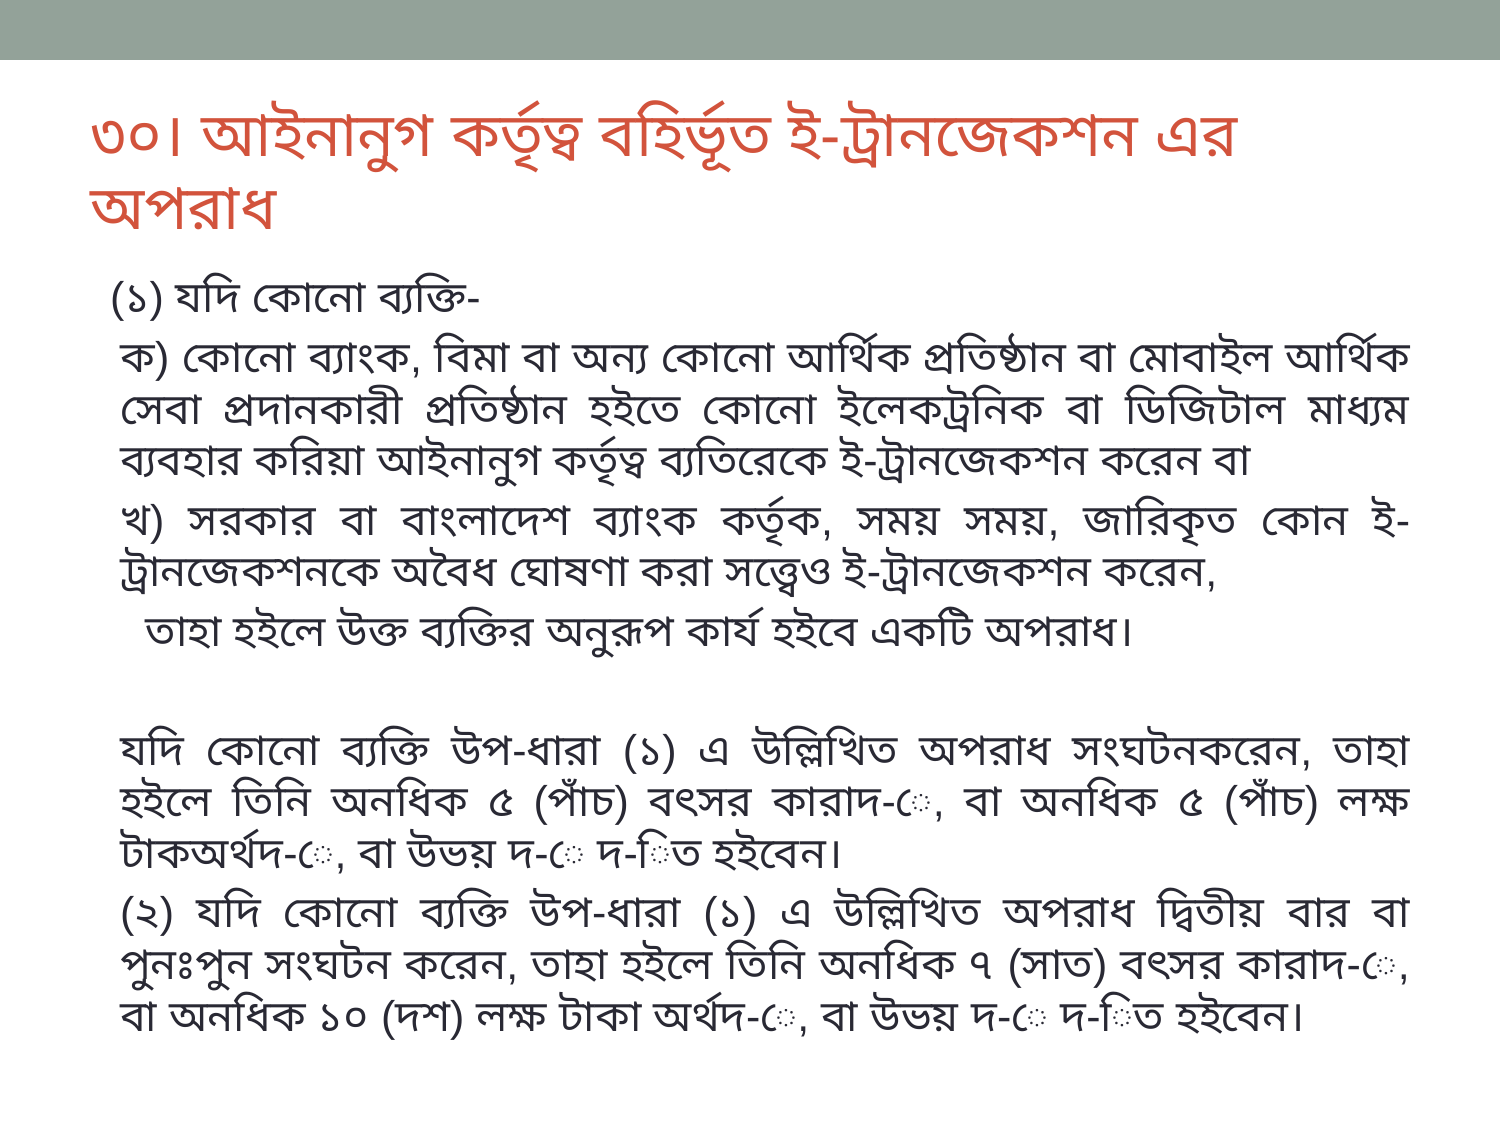

# ৩০। আইনানুগ কর্তৃত্ব বহির্ভূত ই-ট্রানজেকশন এর অপরাধ
(১) যদি কোনো ব্যক্তি-
	ক) কোনো ব্যাংক, বিমা বা অন্য কোনো আর্থিক প্রতিষ্ঠান বা মোবাইল আর্থিক সেবা প্রদানকারী প্রতিষ্ঠান হইতে কোনো ইলেকট্রনিক বা ডিজিটাল মাধ্যম ব্যবহার করিয়া আইনানুগ কর্তৃত্ব ব্যতিরেকে ই-ট্রানজেকশন করেন বা
	খ) সরকার বা বাংলাদেশ ব্যাংক কর্তৃক, সময় সময়, জারিকৃত কোন ই-ট্রানজেকশনকে অবৈধ ঘোষণা করা সত্ত্বেও ই-ট্রানজেকশন করেন,
   তাহা হইলে উক্ত ব্যক্তির অনুরূপ কার্য হইবে একটি অপরাধ।

	যদি কোনো ব্যক্তি উপ-ধারা (১) এ উল্লিখিত অপরাধ সংঘটনকরেন, তাহা হইলে তিনি অনধিক ৫ (পাঁচ) বৎসর কারাদ-ে, বা অনধিক ৫ (পাঁচ) লক্ষ টাকঅর্থদ-ে, বা উভয় দ-ে দ-িত হইবেন।
	(২) যদি কোনো ব্যক্তি উপ-ধারা (১) এ উল্লিখিত অপরাধ দ্বিতীয় বার বা পুনঃপুন সংঘটন করেন, তাহা হইলে তিনি অনধিক ৭ (সাত) বৎসর কারাদ-ে, বা অনধিক ১০ (দশ) লক্ষ টাকা অর্থদ-ে, বা উভয় দ-ে দ-িত হইবেন।